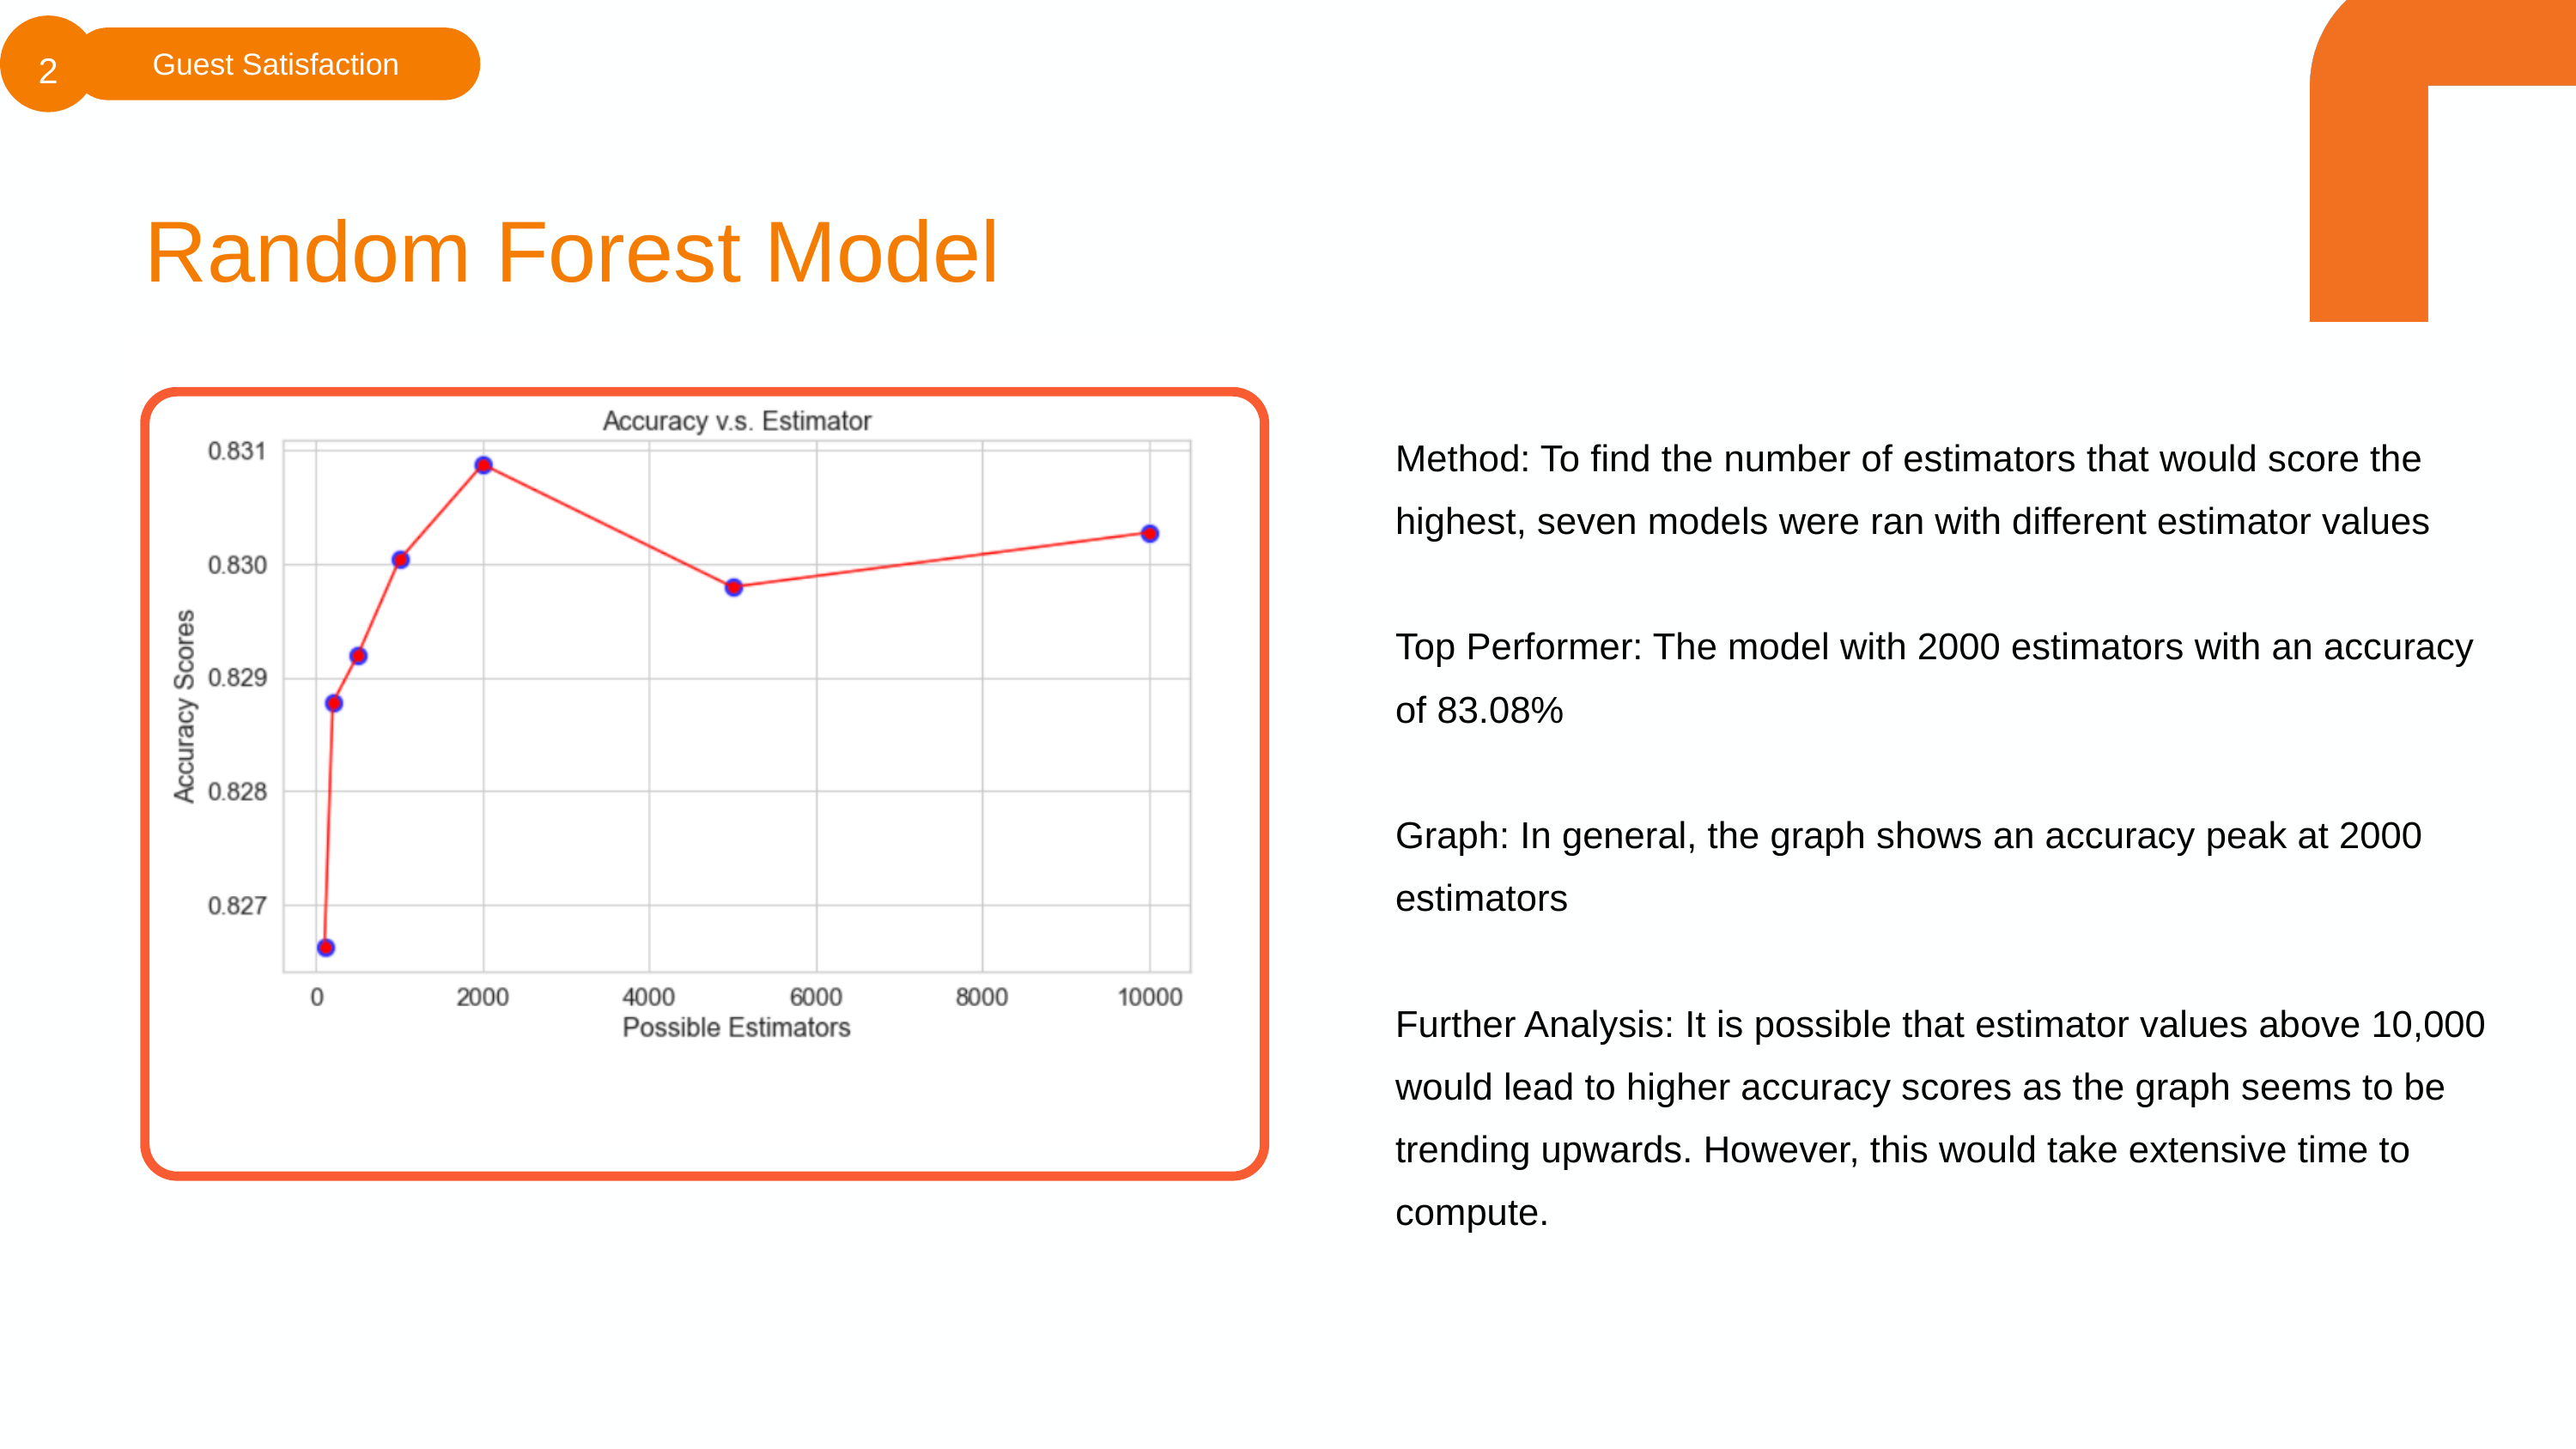

2

Guest Satisfaction

Random Forest Model

Method: To find the number of estimators that would score the highest, seven models were ran with different estimator values

Top Performer: The model with 2000 estimators with an accuracy of 83.08%

Graph: In general, the graph shows an accuracy peak at 2000 estimators

Further Analysis: It is possible that estimator values above 10,000 would lead to higher accuracy scores as the graph seems to be trending upwards. However, this would take extensive time to compute.